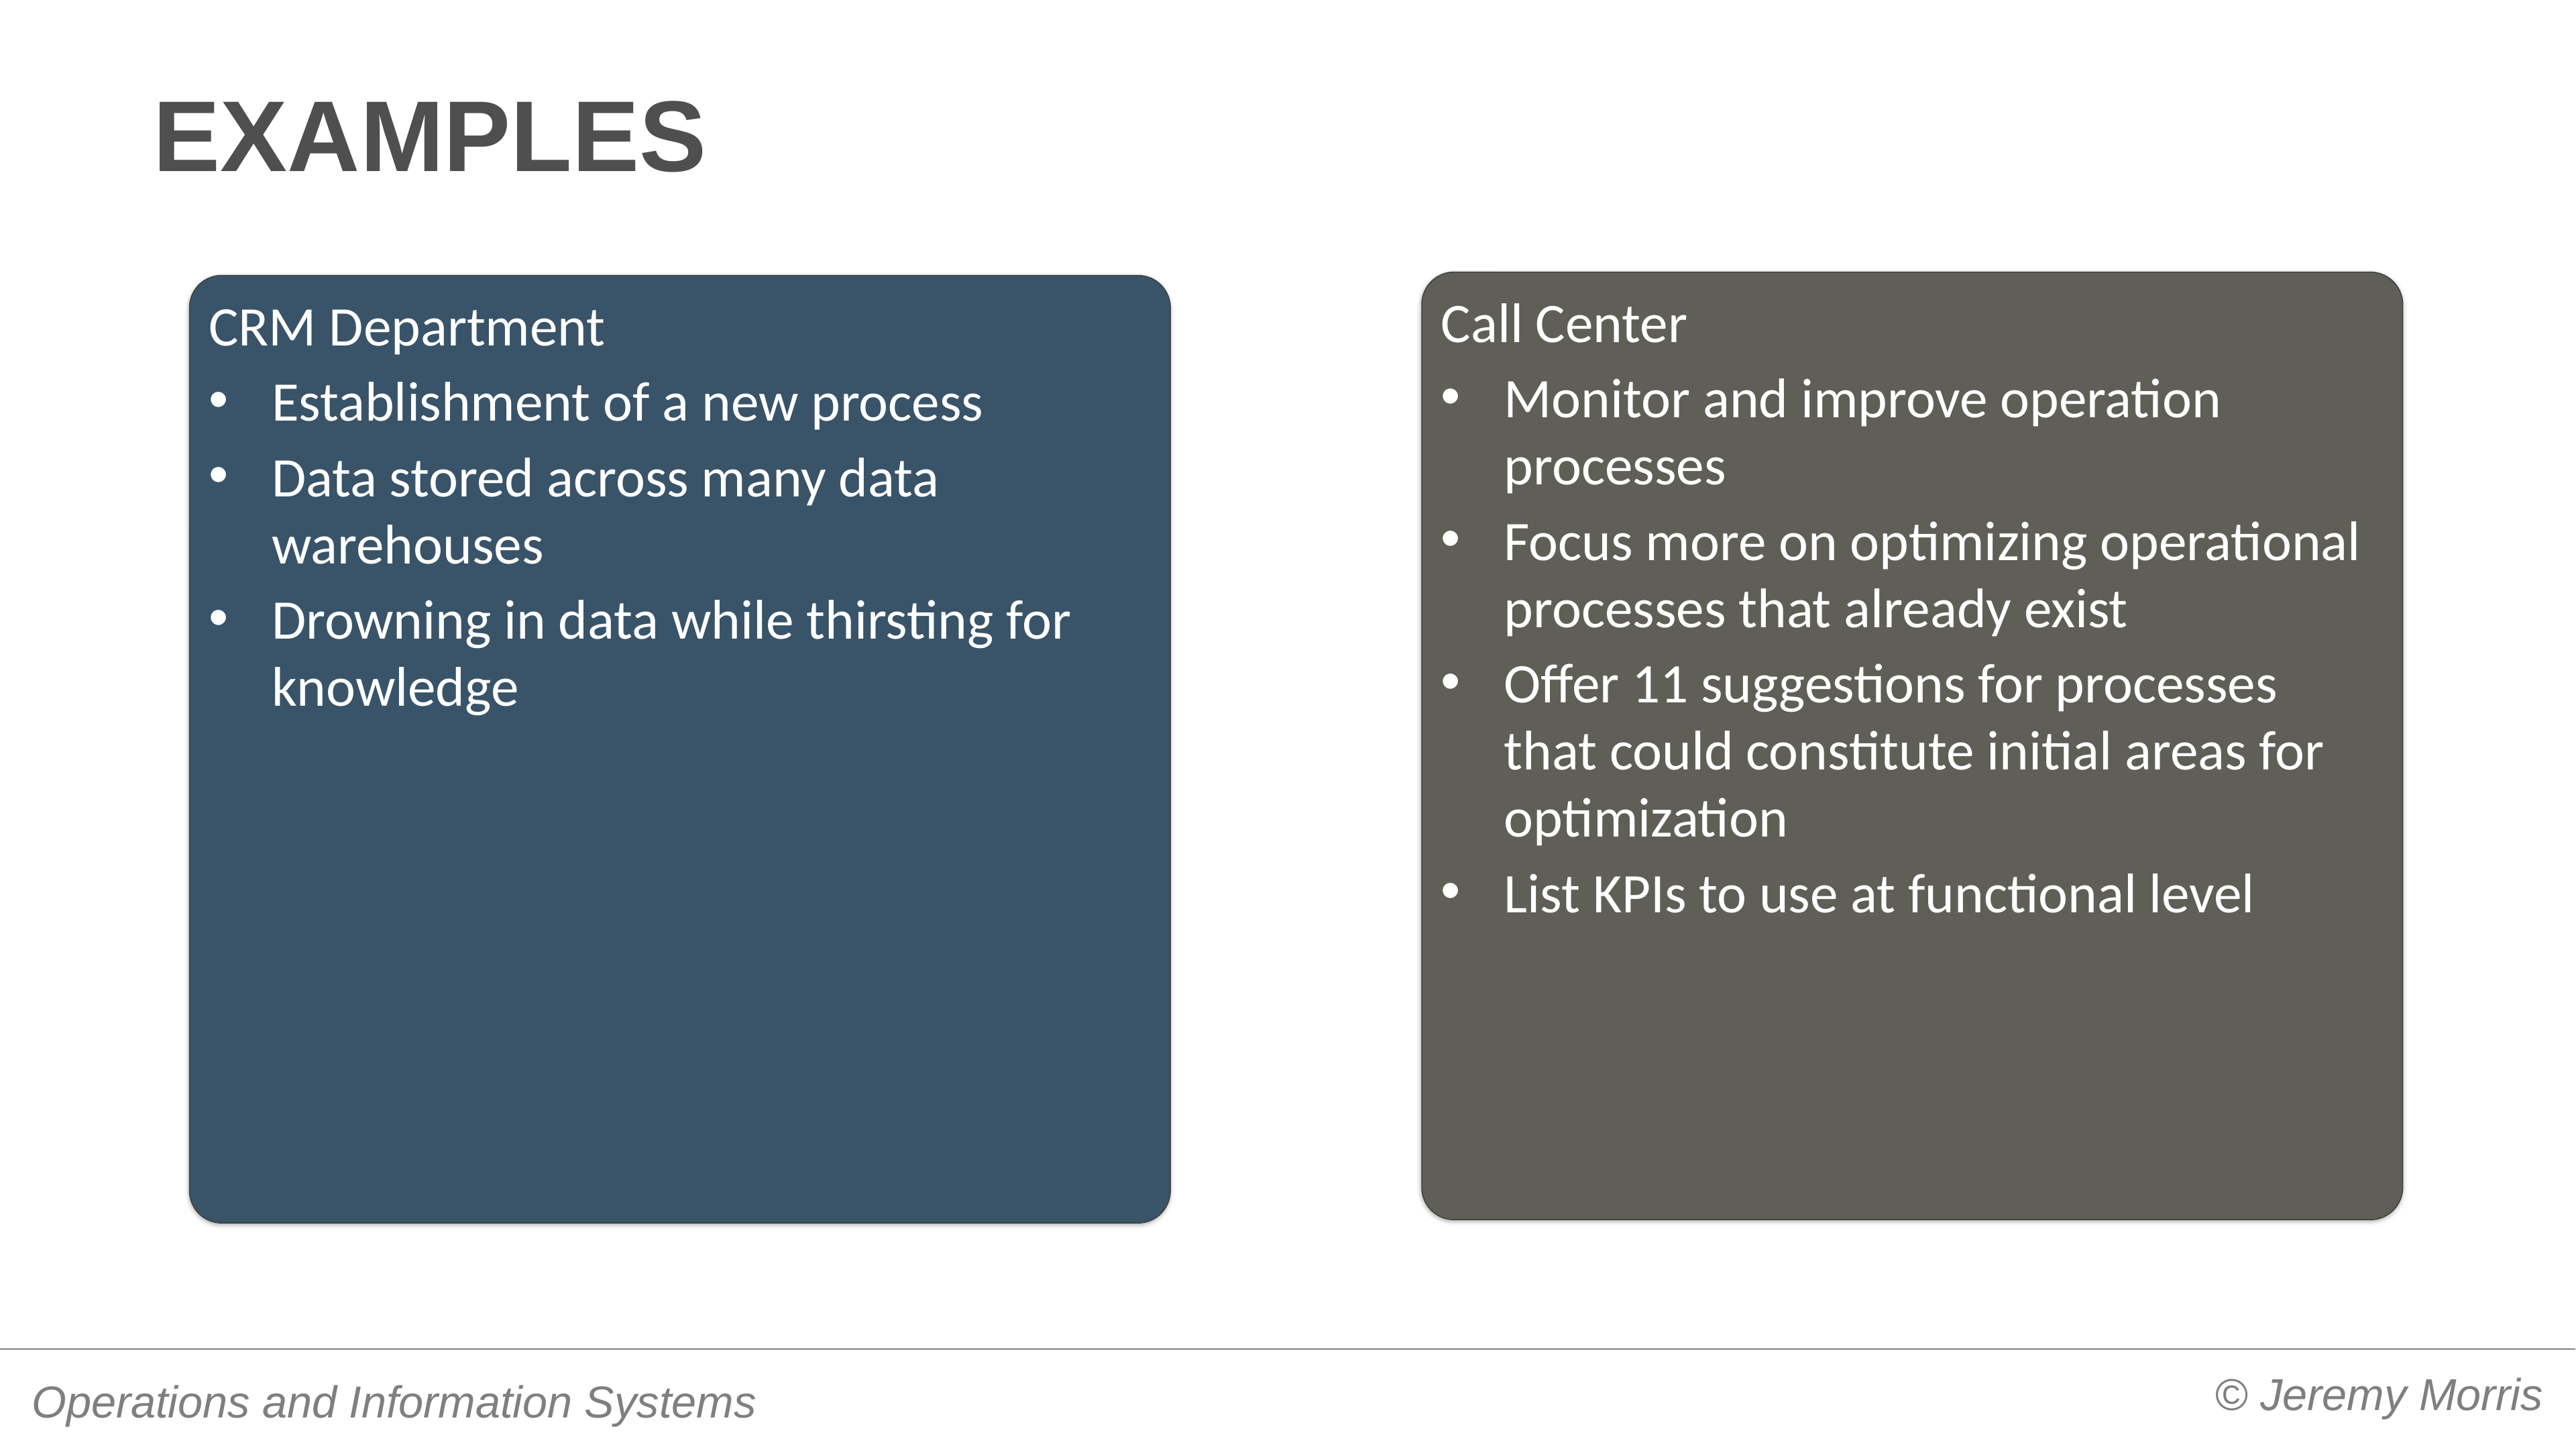

# Examples
Call Center
Monitor and improve operation processes
Focus more on optimizing operational processes that already exist
Offer 11 suggestions for processes that could constitute initial areas for optimization
List KPIs to use at functional level
CRM Department
Establishment of a new process
Data stored across many data warehouses
Drowning in data while thirsting for knowledge